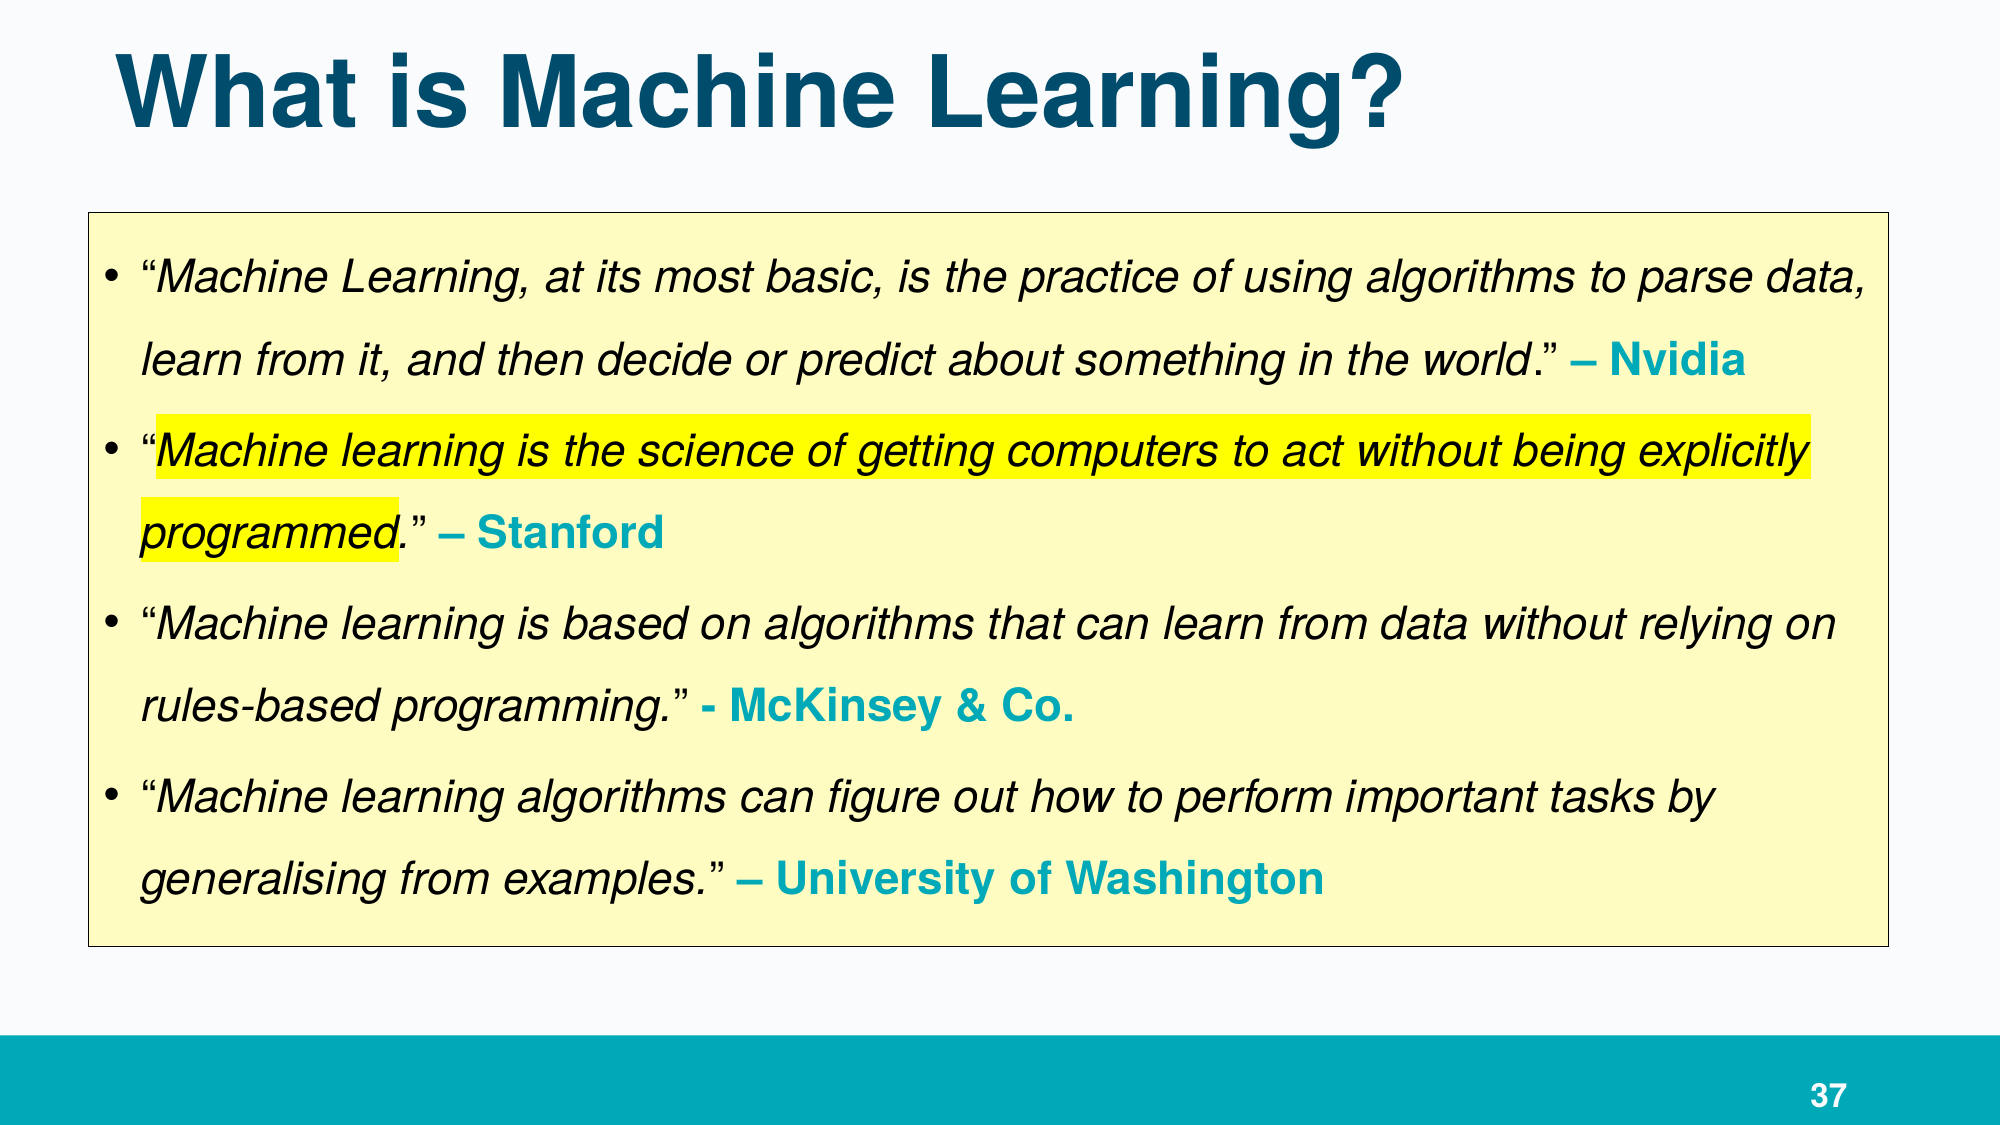

# What is Machine Learning?
“Machine Learning, at its most basic, is the practice of using algorithms to parse data, learn from it, and then decide or predict about something in the world.” – Nvidia
“Machine learning is the science of getting computers to act without being explicitly programmed.” – Stanford
“Machine learning is based on algorithms that can learn from data without relying on rules-based programming.” - McKinsey & Co.
“Machine learning algorithms can figure out how to perform important tasks by generalising from examples.” – University of Washington

37